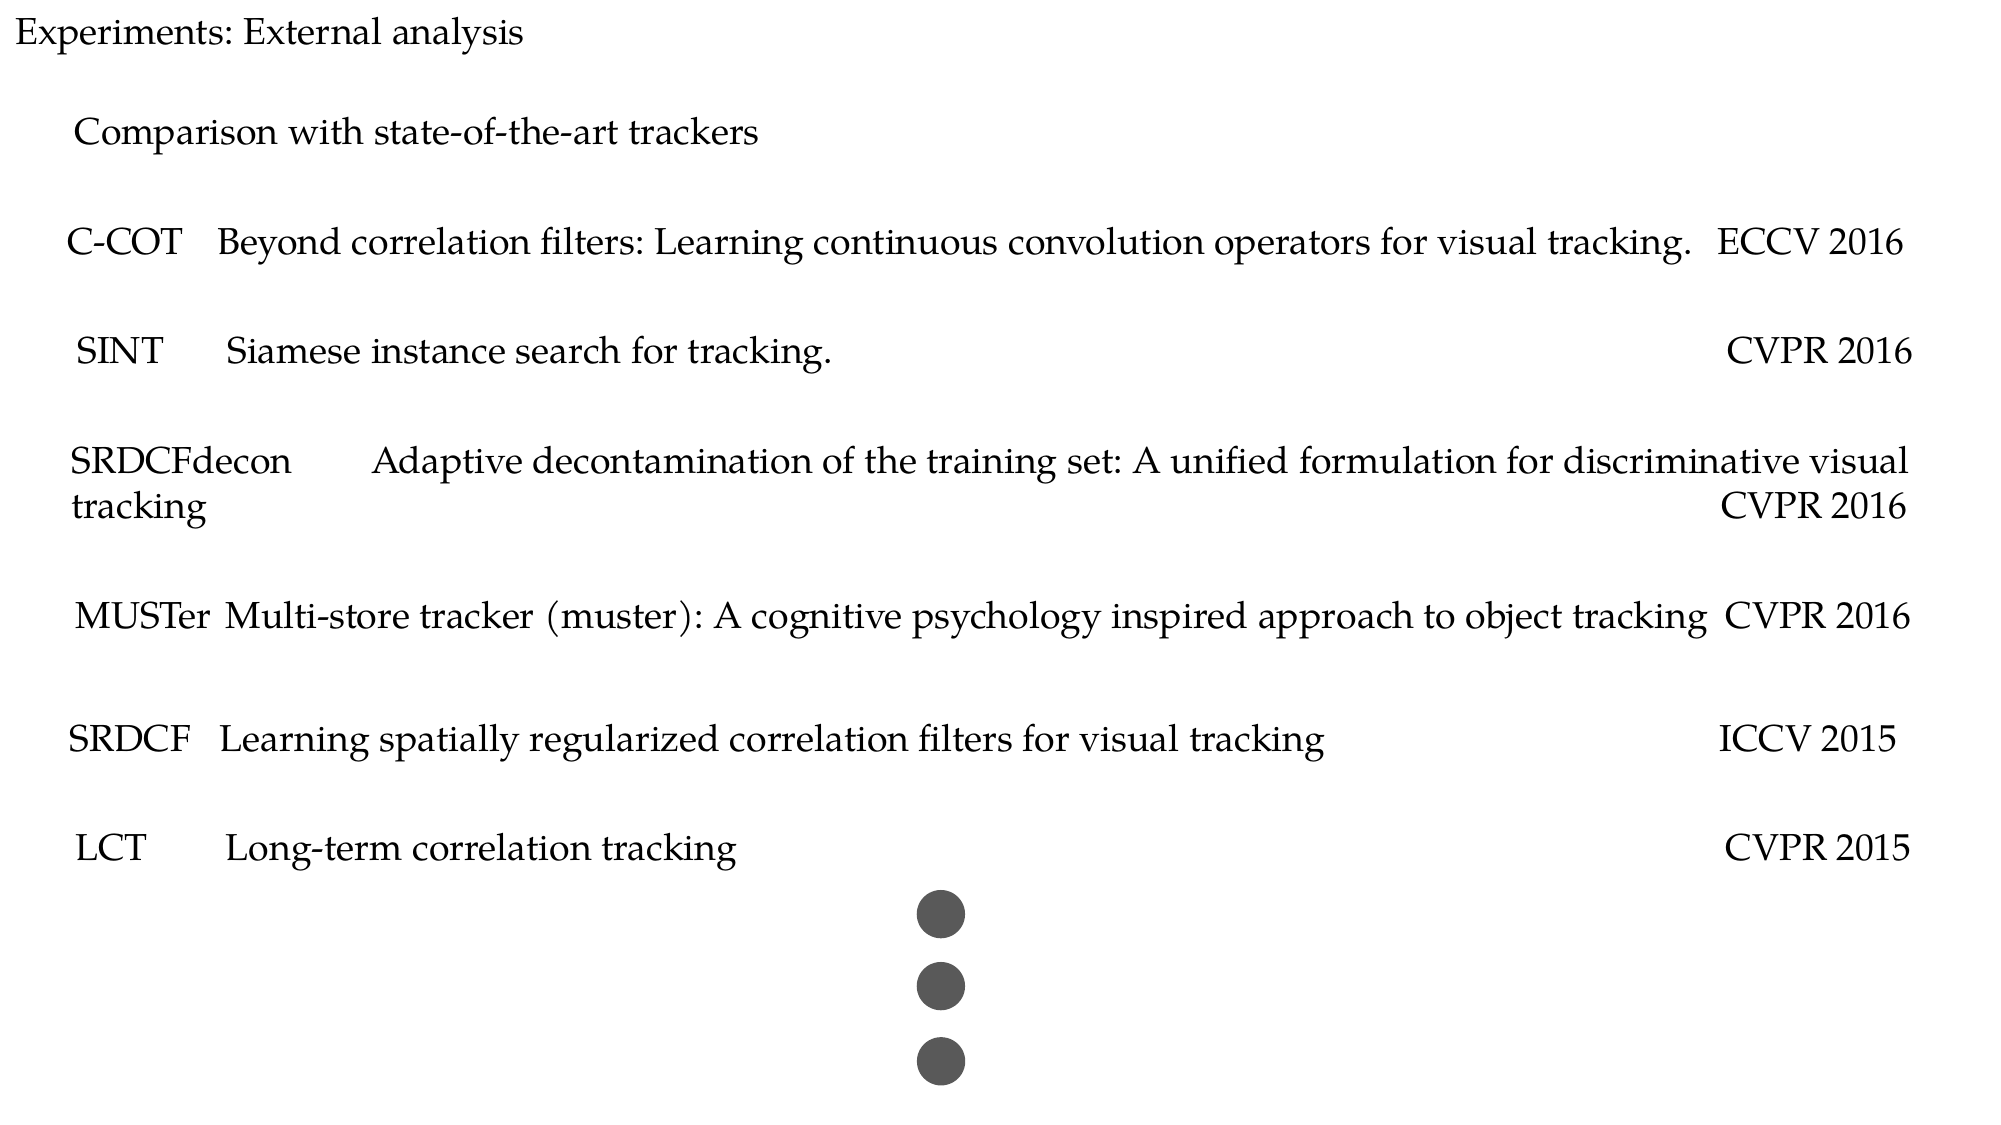

Experiments: External analysis
Comparison with state-of-the-art trackers
C-COT	Beyond correlation filters: Learning continuous convolution operators for visual tracking.	ECCV 2016
SINT 	Siamese instance search for tracking. 						CVPR 2016
SRDCFdecon 	Adaptive decontamination of the training set: A unified formulation for discriminative visual tracking											CVPR 2016
MUSTer	Multi-store tracker (muster): A cognitive psychology inspired approach to object tracking	CVPR 2016
SRDCF	Learning spatially regularized correlation filters for visual tracking			ICCV 2015
LCT	Long-term correlation tracking							CVPR 2015